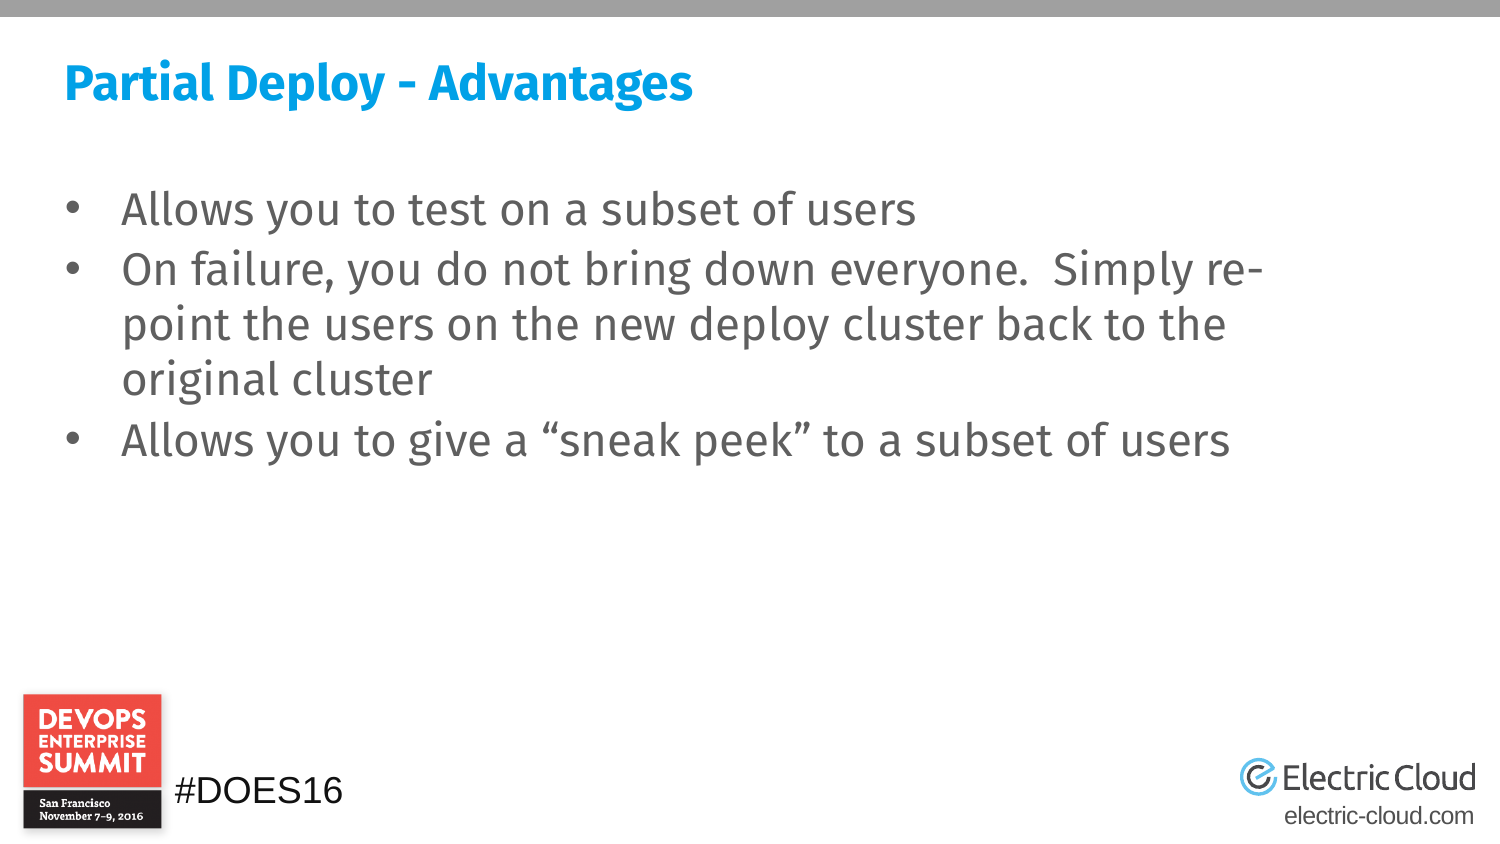

# Partial Deploy - Advantages
Allows you to test on a subset of users
On failure, you do not bring down everyone.  Simply re-point the users on the new deploy cluster back to the original cluster
Allows you to give a “sneak peek” to a subset of users